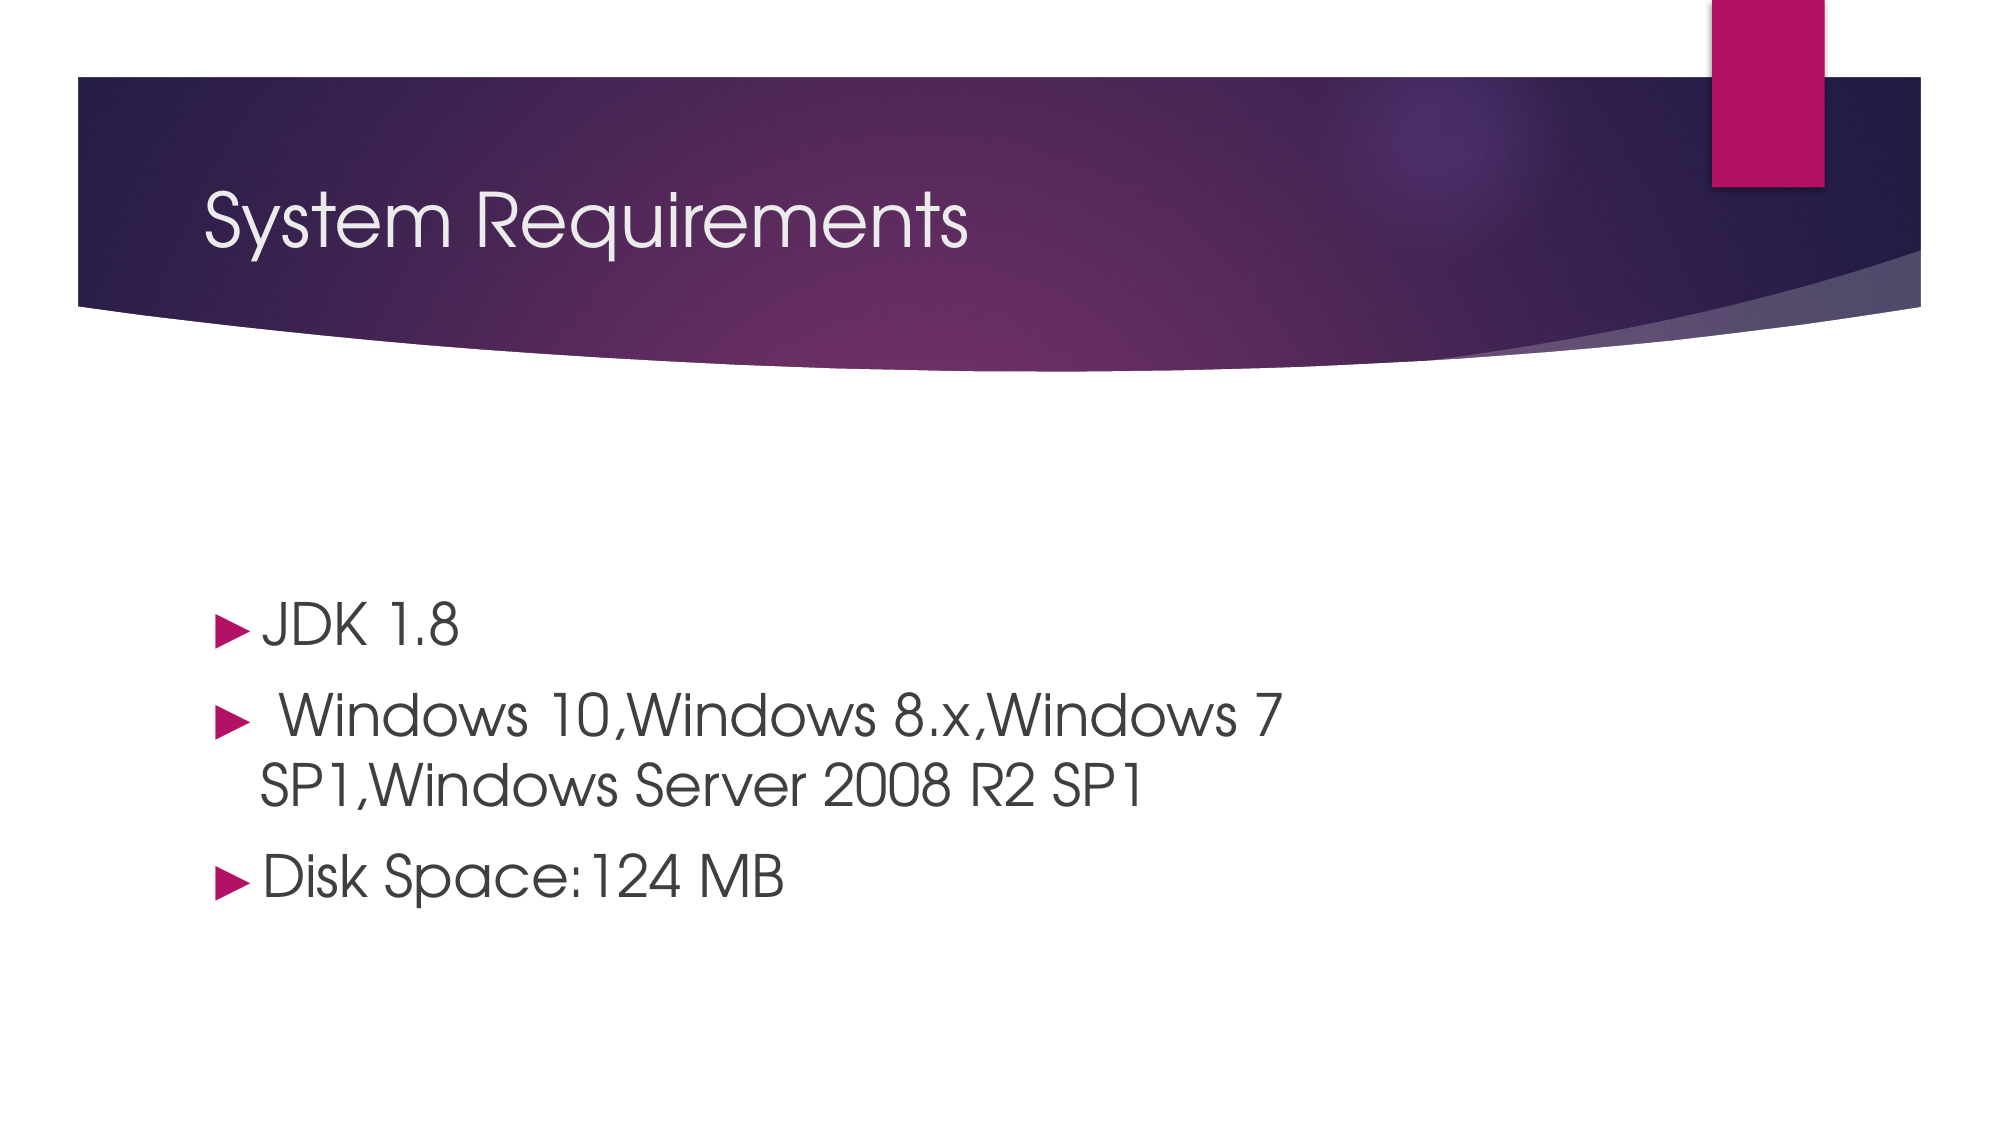

# System Requirements
JDK 1.8
 Windows 10,Windows 8.x,Windows 7 SP1,Windows Server 2008 R2 SP1
Disk Space:124 MB